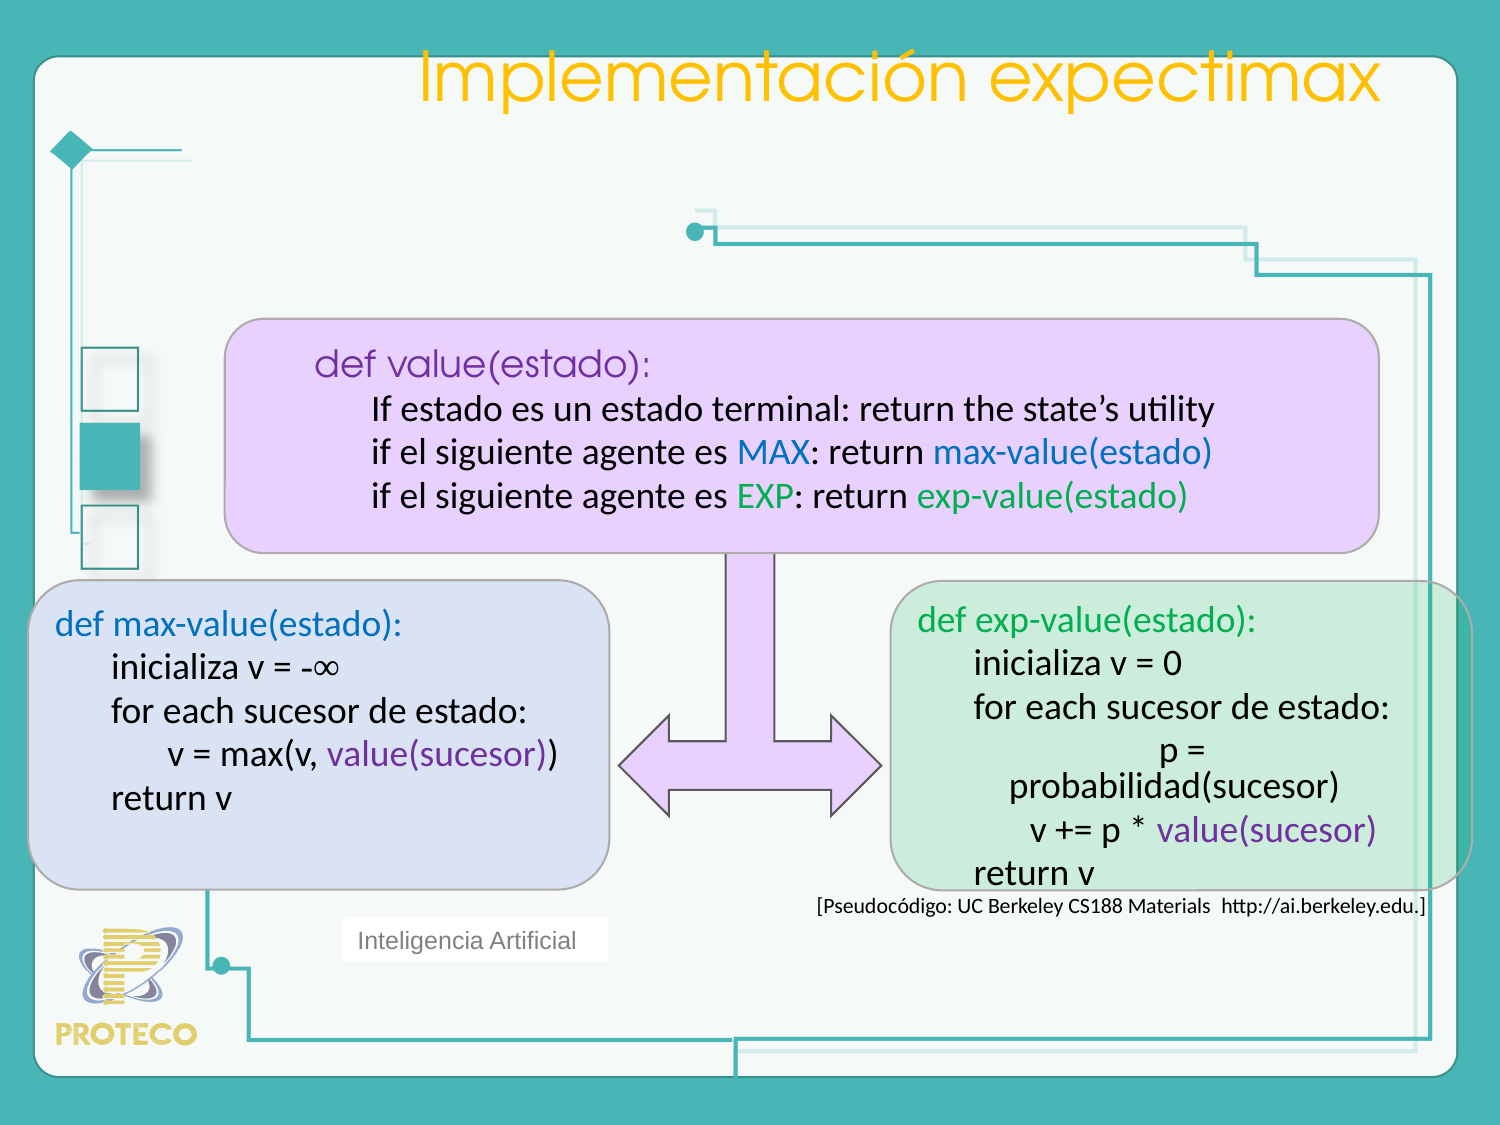

# Implementación expectimax

def value(estado):
If estado es un estado terminal: return the state’s utility
if el siguiente agente es MAX: return max-value(estado)
if el siguiente agente es EXP: return exp-value(estado)

def max-value(estado):
inicializa v = -∞
for each sucesor de estado:
v = max(v, value(sucesor))
return v

def exp-value(estado):
inicializa v = 0
for each sucesor de estado:
		p = probabilidad(sucesor)
v += p * value(sucesor)
return v
[Pseudocódigo: UC Berkeley CS188 Materials  http://ai.berkeley.edu.]
Inteligencia Artificial